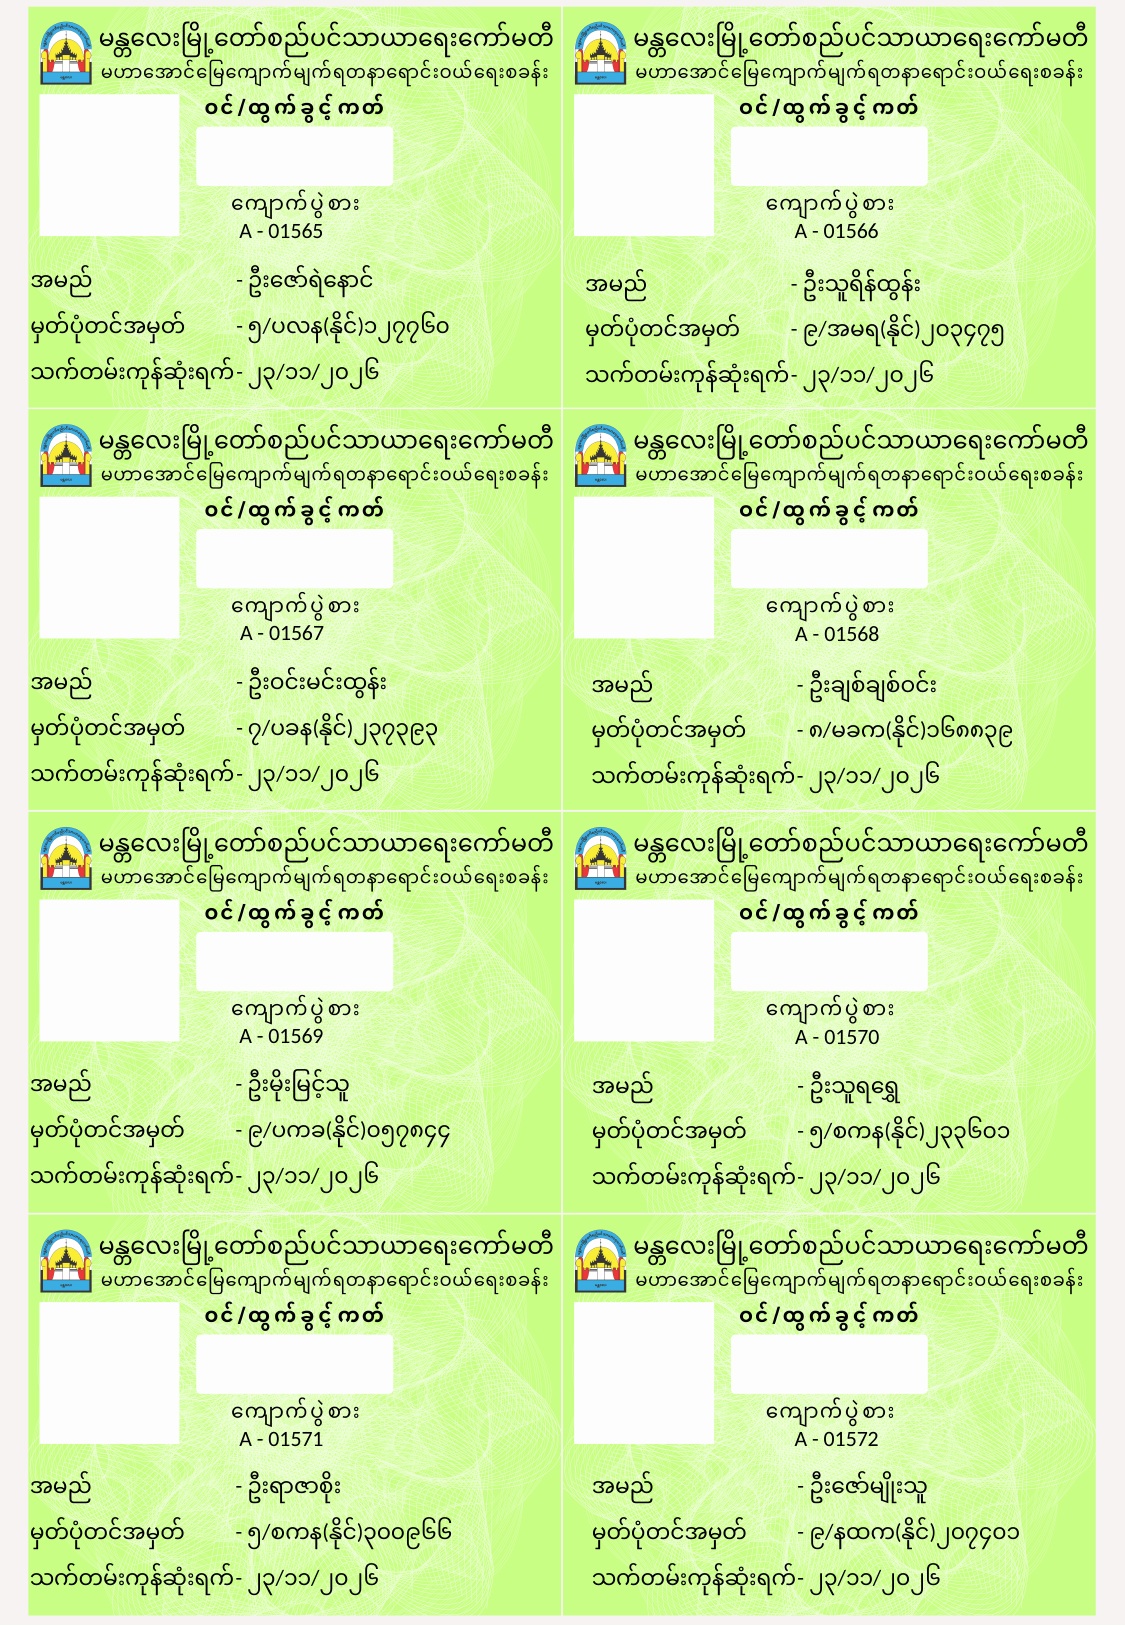

A - 01565
A - 01566
အမည်	- ဦးဇော်ရဲနောင်
မှတ်ပုံတင်အမှတ်	- ၅/ပလန(နိုင်)၁၂၇၇၆၀
သက်တမ်းကုန်ဆုံးရက်	- ၂၃/၁၁/၂၀၂၆
အမည်	- ဦးသူရိန်ထွန်း
မှတ်ပုံတင်အမှတ်	- ၉/အမရ(နိုင်)၂၀၃၄၇၅
သက်တမ်းကုန်ဆုံးရက်	- ၂၃/၁၁/၂၀၂၆
A - 01567
A - 01568
အမည်	- ဦးဝင်းမင်းထွန်း
မှတ်ပုံတင်အမှတ်	- ၇/ပခန(နိုင်)၂၃၇၃၉၃
သက်တမ်းကုန်ဆုံးရက်	- ၂၃/၁၁/၂၀၂၆
အမည်	- ဦးချစ်ချစ်ဝင်း
မှတ်ပုံတင်အမှတ်	- ၈/မခက(နိုင်)၁၆၈၈၃၉
သက်တမ်းကုန်ဆုံးရက်	- ၂၃/၁၁/၂၀၂၆
A - 01569
A - 01570
အမည်	- ဦးမိုးမြင့်သူ
မှတ်ပုံတင်အမှတ်	- ၉/ပကခ(နိုင်)၀၅၇၈၄၄
သက်တမ်းကုန်ဆုံးရက်	- ၂၃/၁၁/၂၀၂၆
အမည်	- ဦးသူရရွှေ
မှတ်ပုံတင်အမှတ်	- ၅/စကန(နိုင်)၂၃၃၆၀၁
သက်တမ်းကုန်ဆုံးရက်	- ၂၃/၁၁/၂၀၂၆
A - 01571
A - 01572
အမည်	- ဦးရာဇာစိုး
မှတ်ပုံတင်အမှတ်	- ၅/စကန(နိုင်)၃၀၀၉၆၆
သက်တမ်းကုန်ဆုံးရက်	- ၂၃/၁၁/၂၀၂၆
အမည်	- ဦးဇော်မျိုးသူ
မှတ်ပုံတင်အမှတ်	- ၉/နထက(နိုင်)၂၀၇၄၀၁
သက်တမ်းကုန်ဆုံးရက်	- ၂၃/၁၁/၂၀၂၆